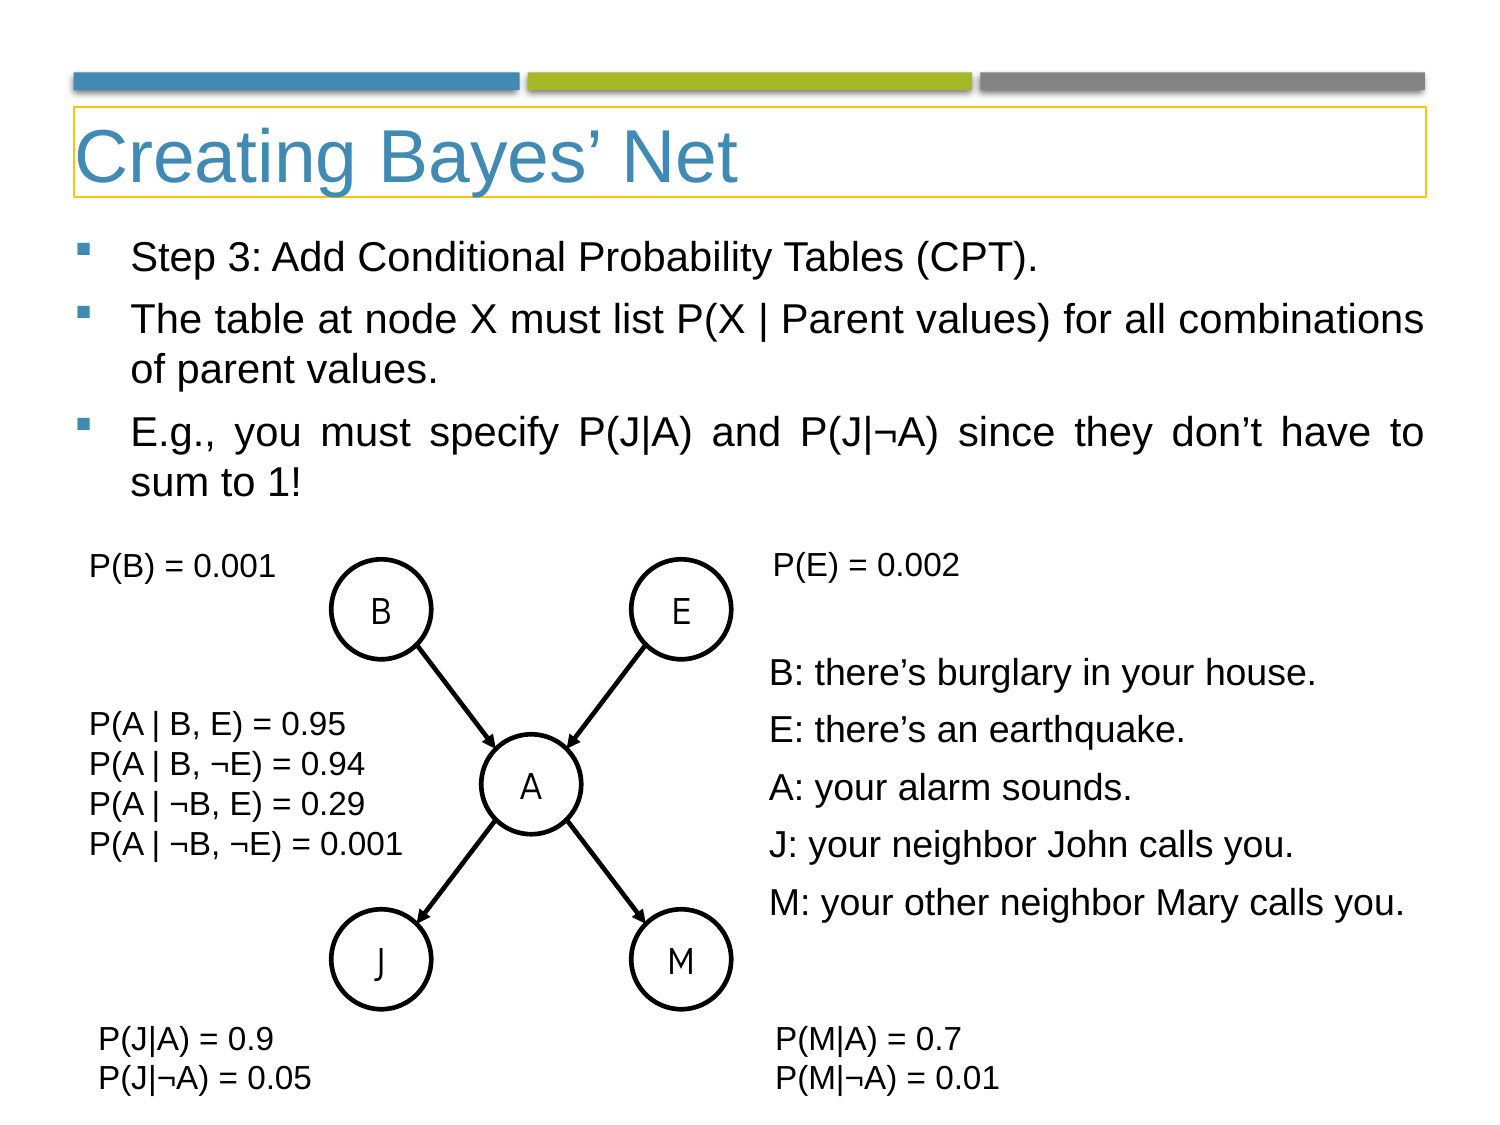

Creating Bayes’ Net
Step 3: Add Conditional Probability Tables (CPT).
The table at node X must list P(X | Parent values) for all combinations of parent values.
E.g., you must specify P(J|A) and P(J|¬A) since they don’t have to sum to 1!
P(E) = 0.002
P(B) = 0.001
B
E
A
J
M
B: there’s burglary in your house.
E: there’s an earthquake.
A: your alarm sounds.
J: your neighbor John calls you.
M: your other neighbor Mary calls you.
P(A | B, E) = 0.95
P(A | B, ¬E) = 0.94
P(A | ¬B, E) = 0.29
P(A | ¬B, ¬E) = 0.001
P(J|A) = 0.9
P(J|¬A) = 0.05
P(M|A) = 0.7
P(M|¬A) = 0.01